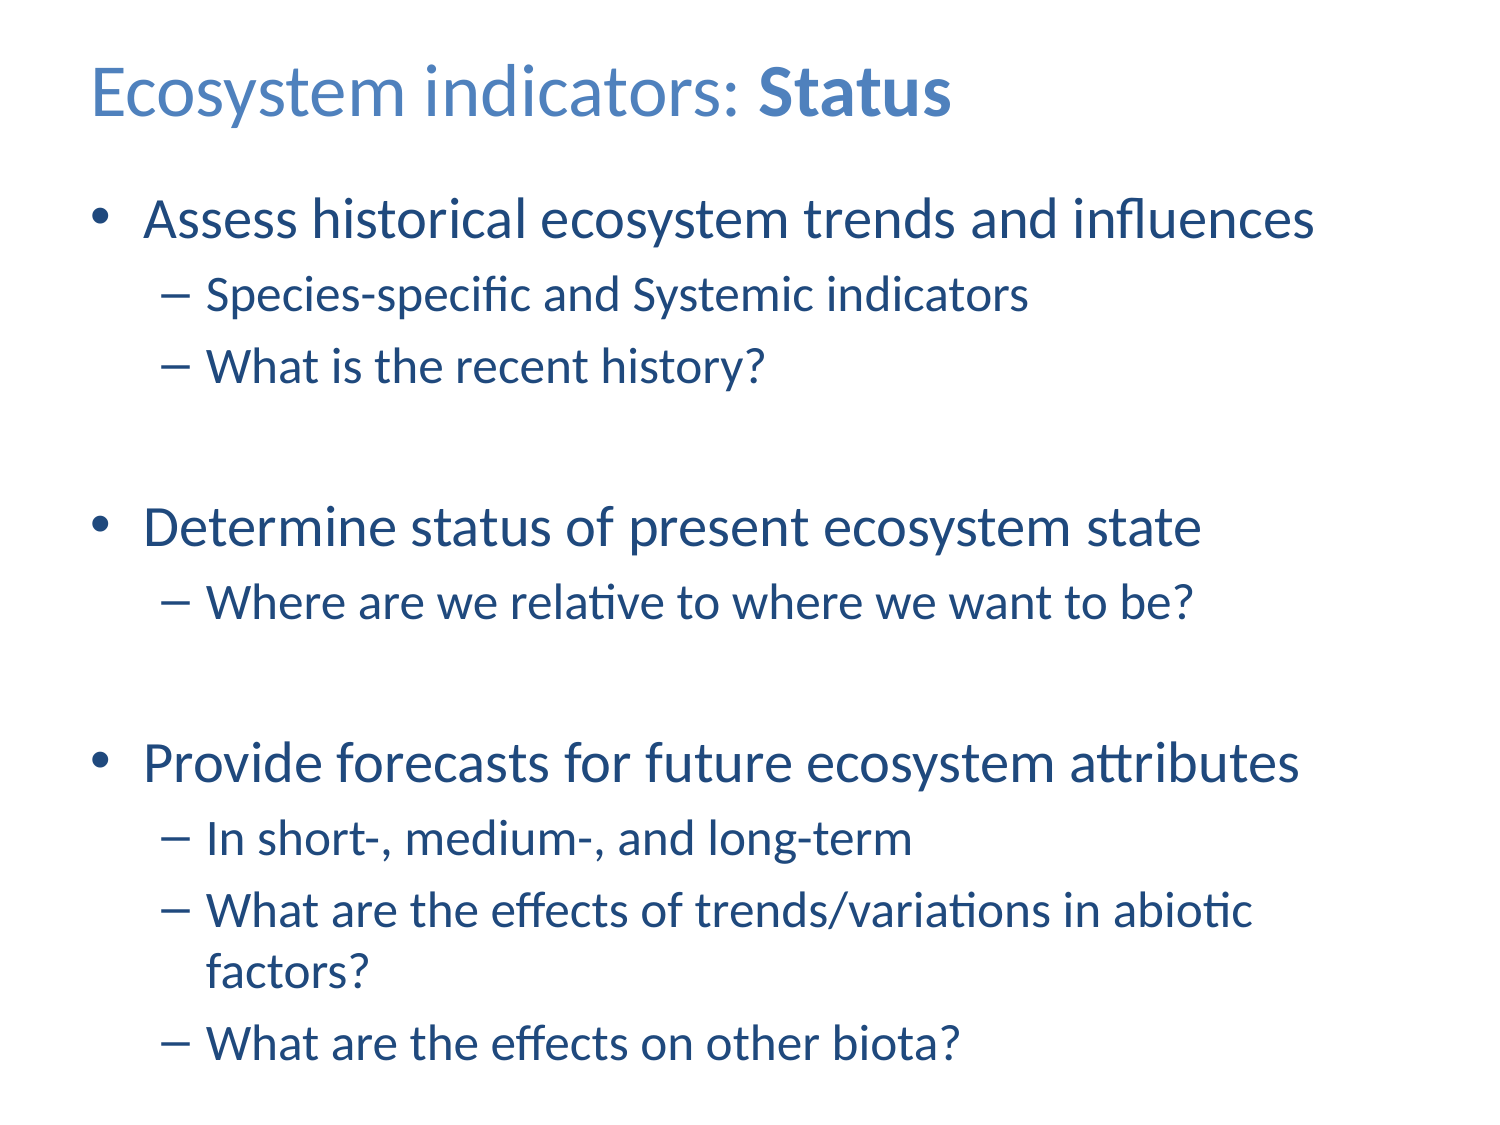

# Ecosystem indicators: Status
Assess historical ecosystem trends and influences
Species-specific and Systemic indicators
What is the recent history?

Determine status of present ecosystem state
Where are we relative to where we want to be?

Provide forecasts for future ecosystem attributes
In short-, medium-, and long-term
What are the effects of trends/variations in abiotic factors?
What are the effects on other biota?